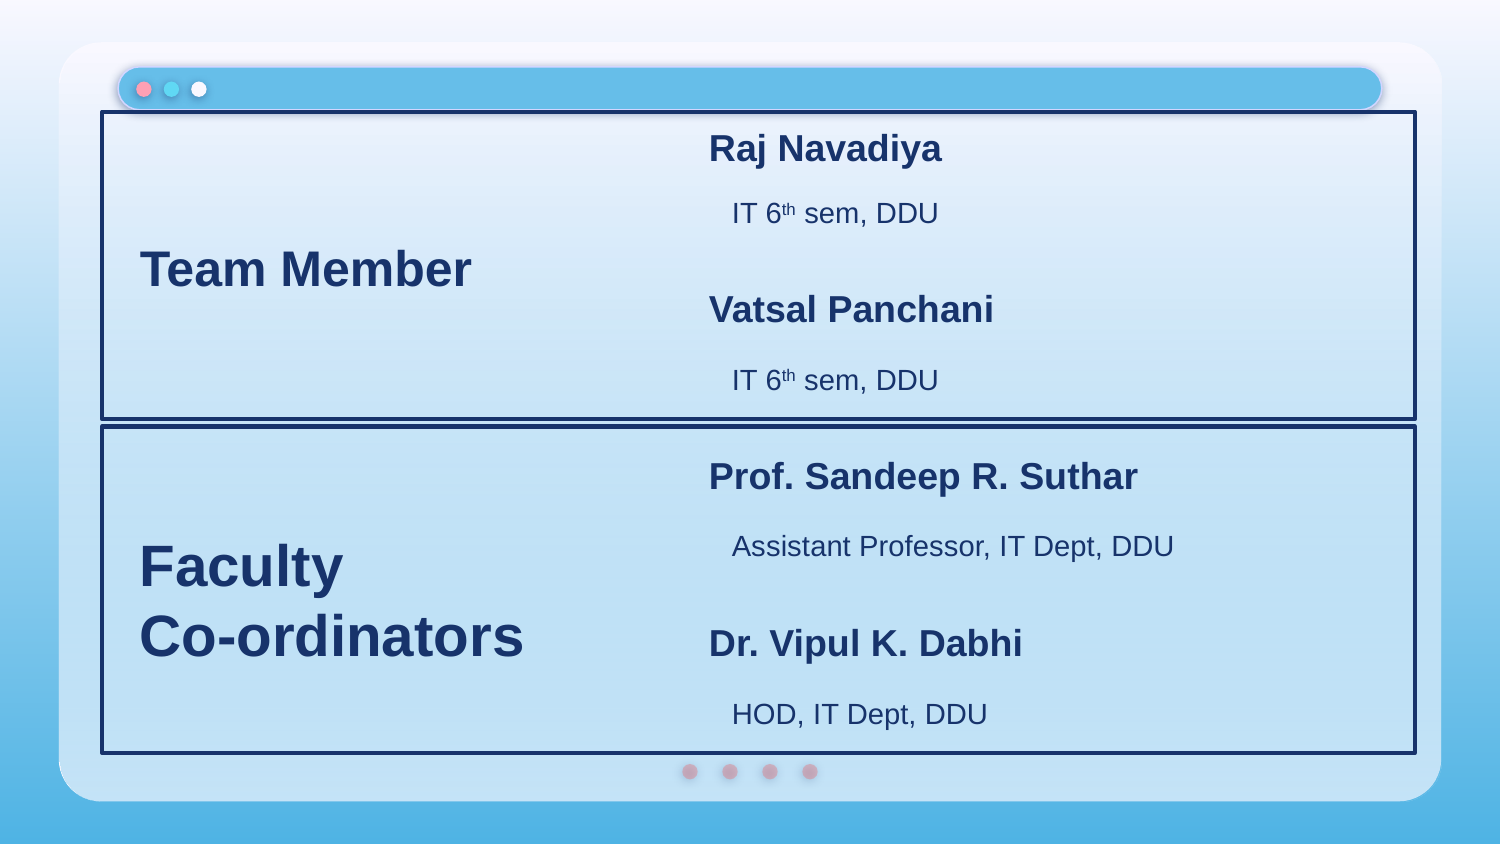

Team Member
# Raj Navadiya
IT 6th sem, DDU
Vatsal Panchani
IT 6th sem, DDU

Faculty
Co-ordinators
Prof. Sandeep R. Suthar
Assistant Professor, IT Dept, DDU
Dr. Vipul K. Dabhi
HOD, IT Dept, DDU